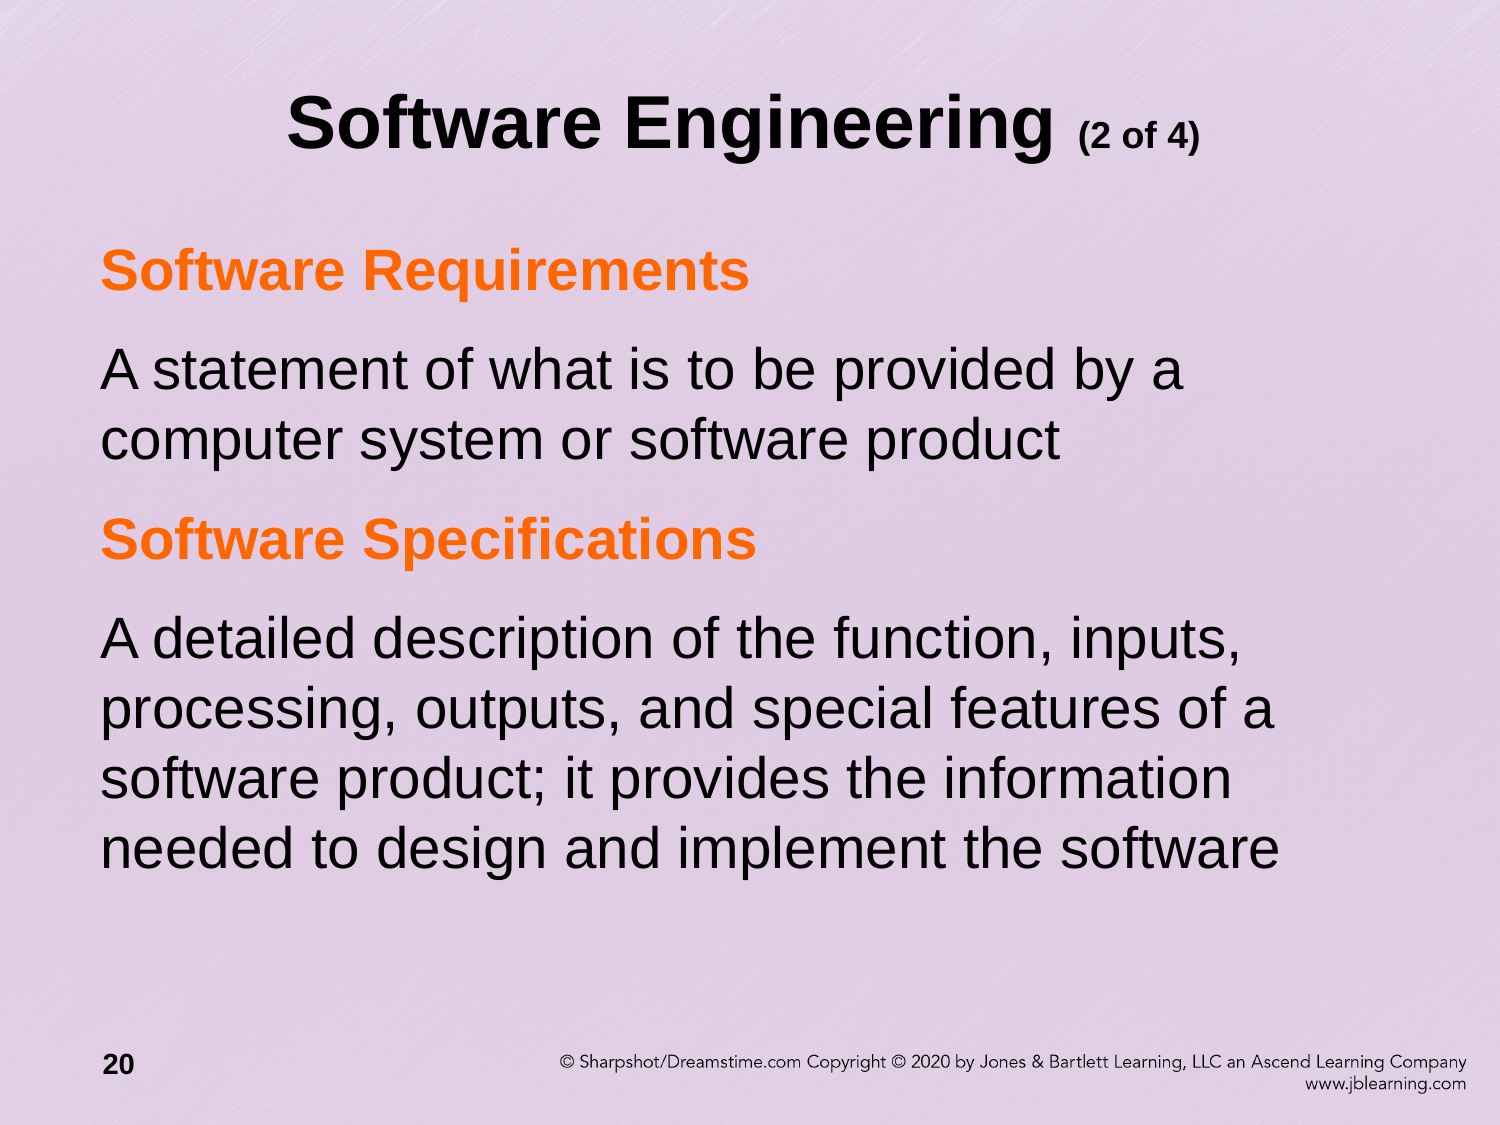

# Software Engineering (2 of 4)
Software Requirements
A statement of what is to be provided by a computer system or software product
Software Specifications
A detailed description of the function, inputs, processing, outputs, and special features of a software product; it provides the information needed to design and implement the software
20